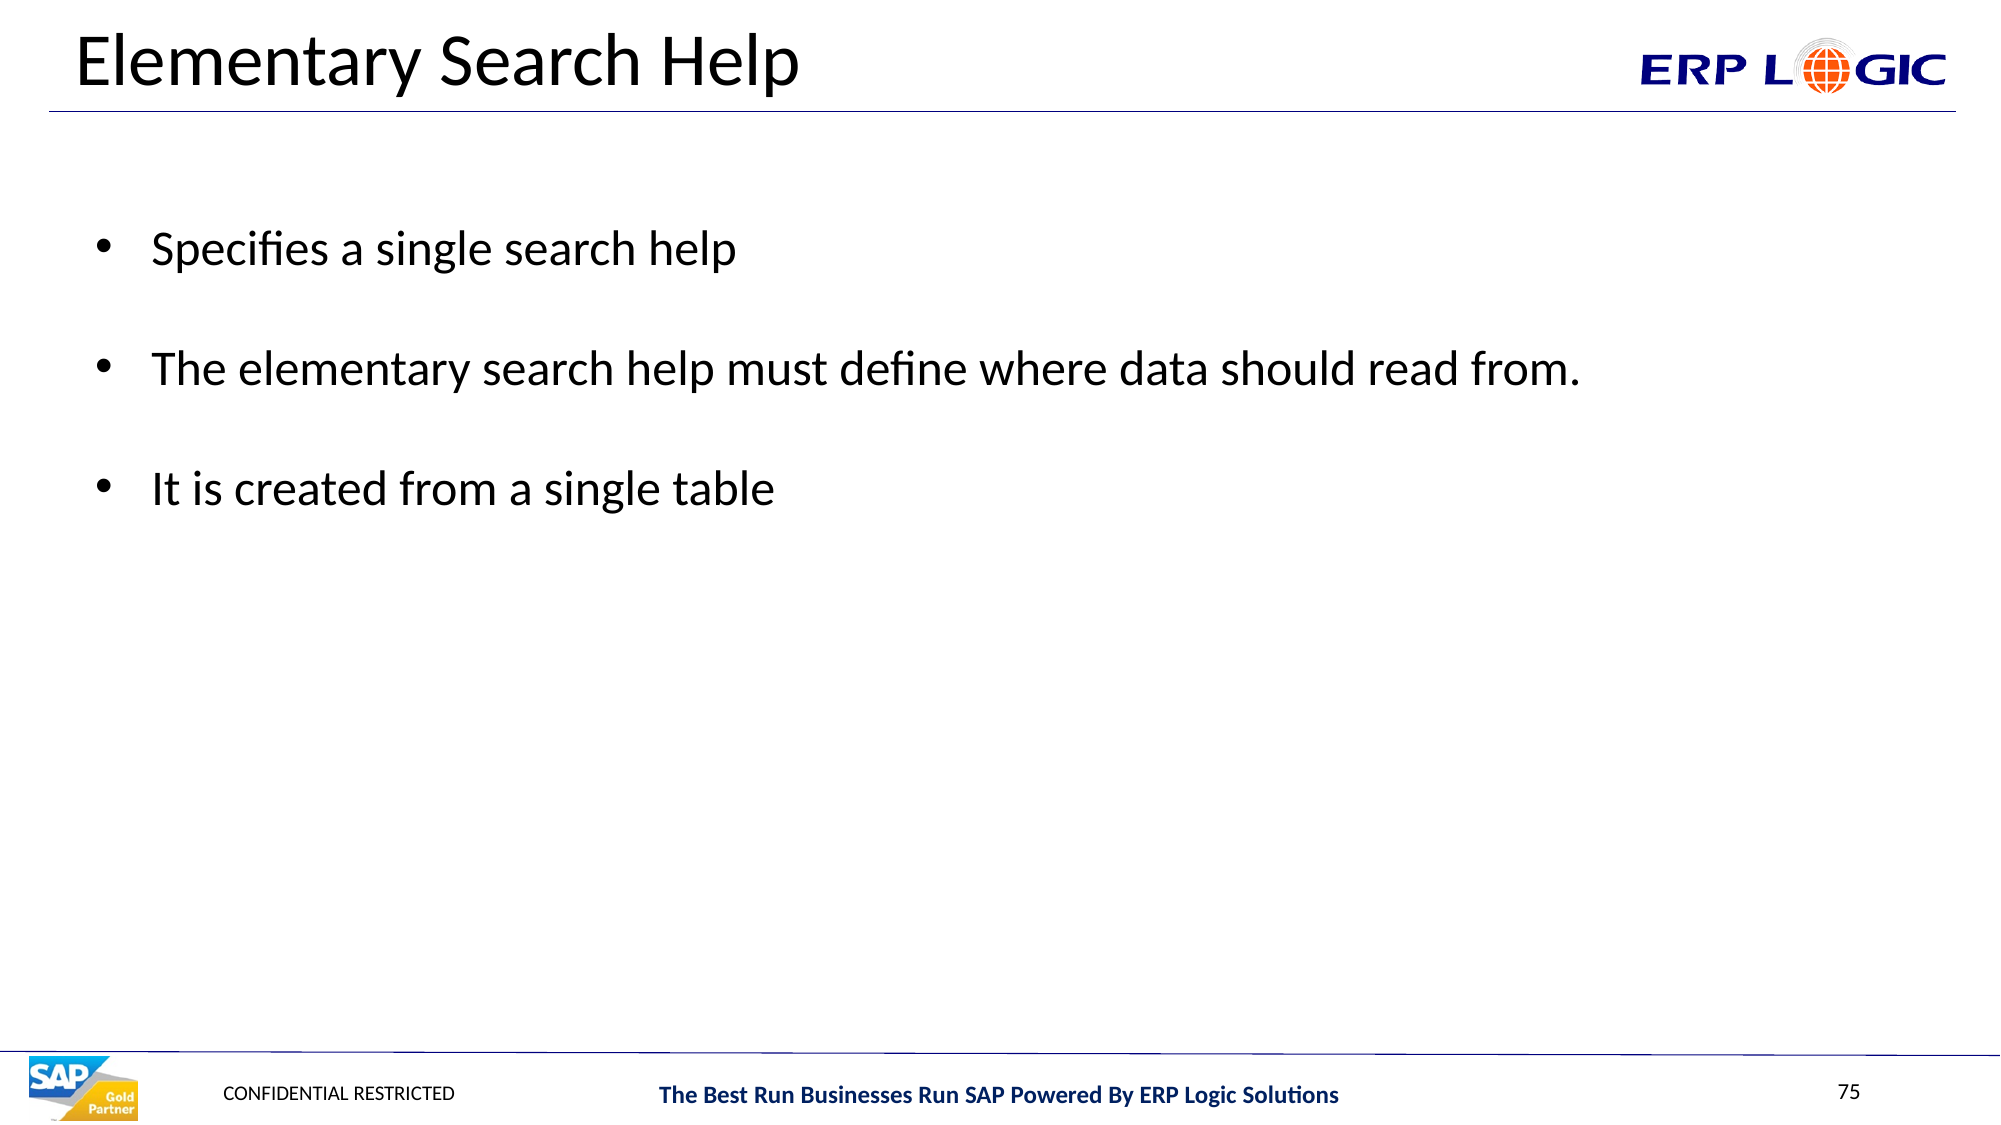

# Elementary Search Help
Specifies a single search help

The elementary search help must define where data should read from.

It is created from a single table